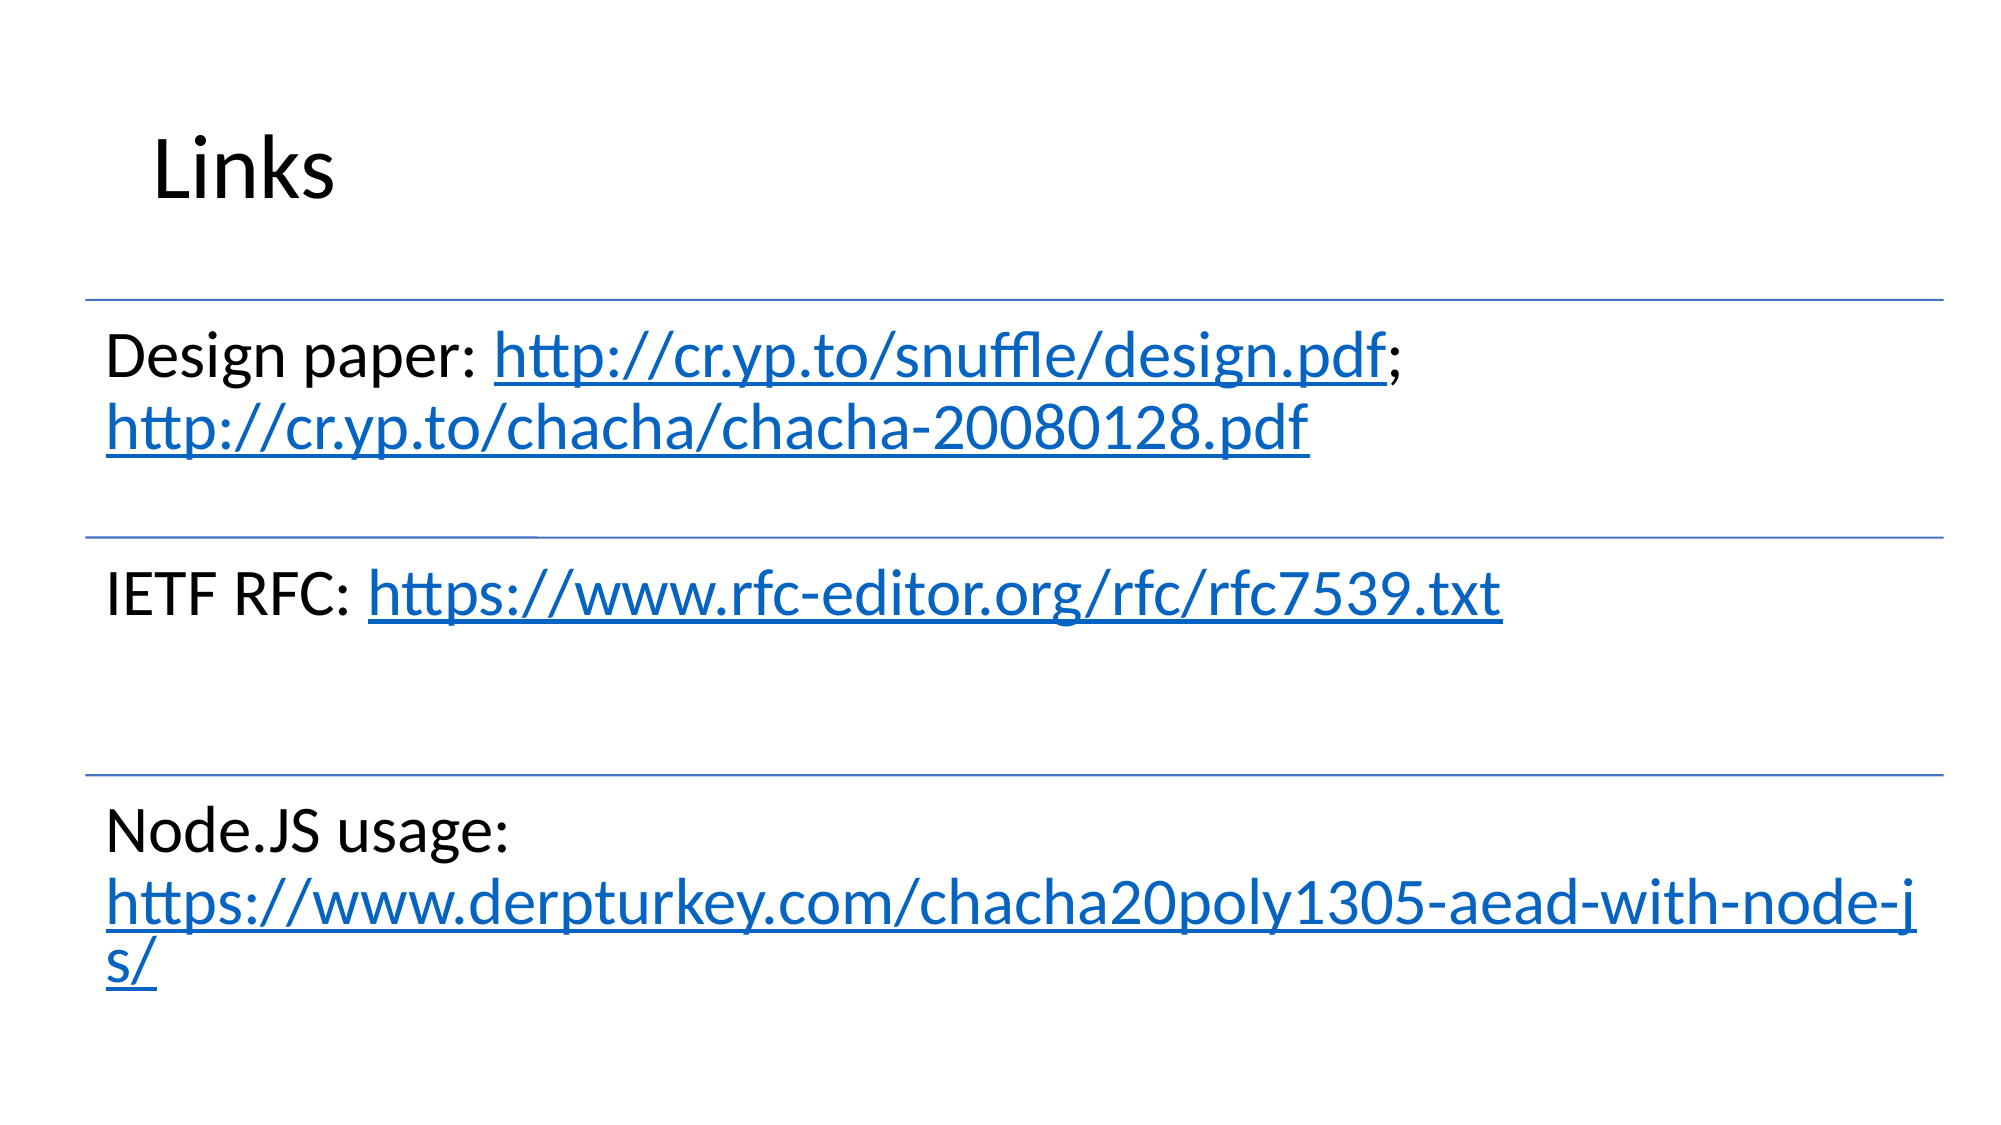

# Links
Design paper: http://cr.yp.to/snuffle/design.pdf; http://cr.yp.to/chacha/chacha-20080128.pdf
IETF RFC: https://www.rfc-editor.org/rfc/rfc7539.txt
Node.JS usage: https://www.derpturkey.com/chacha20poly1305-aead-with-node-js/